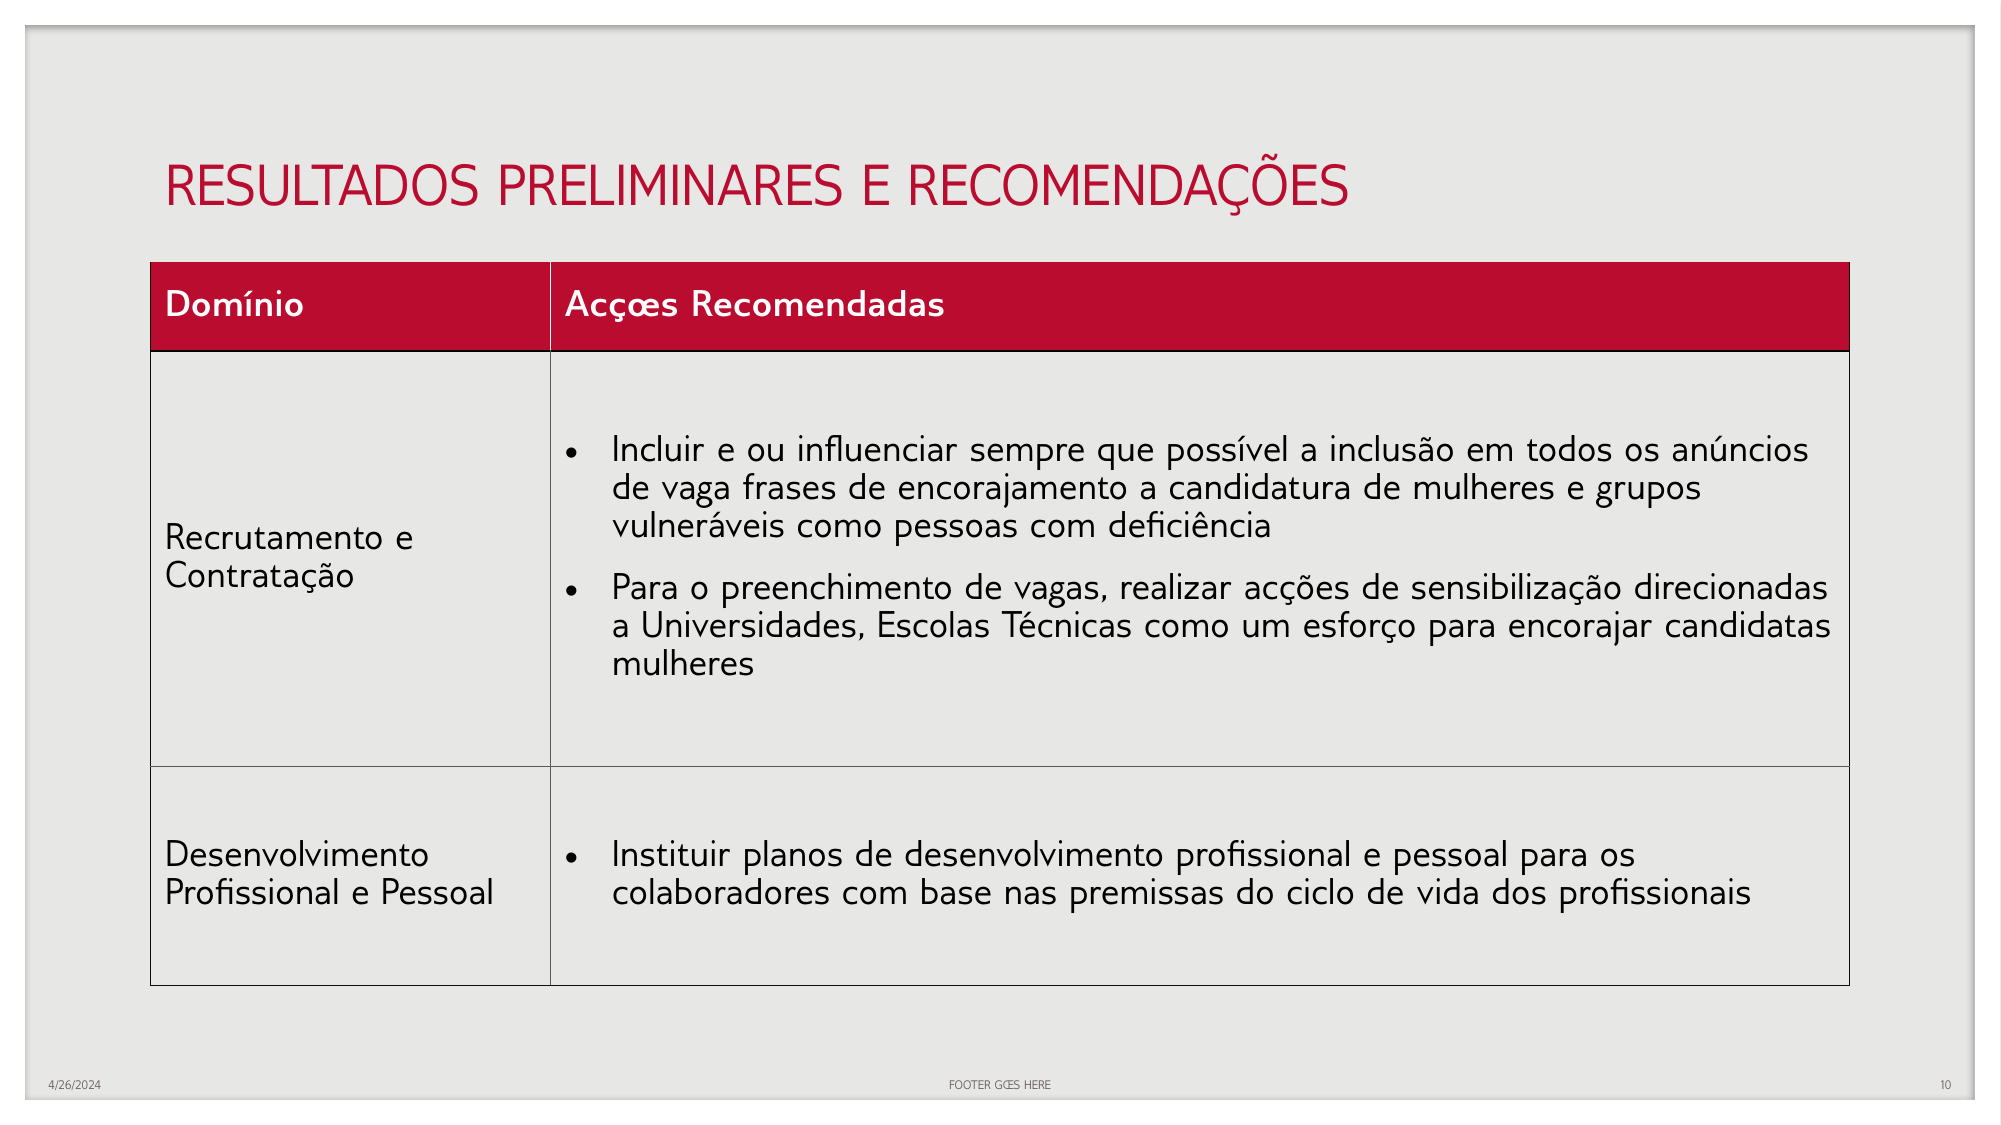

# RESULTADOS PRELIMINARES E RECOMENDAÇÕES
| Domínio | Acçoes Recomendadas |
| --- | --- |
| Recrutamento e Contratação | Incluir e ou influenciar sempre que possível a inclusão em todos os anúncios de vaga frases de encorajamento a candidatura de mulheres e grupos vulneráveis como pessoas com deficiência Para o preenchimento de vagas, realizar acções de sensibilização direcionadas a Universidades, Escolas Técnicas como um esforço para encorajar candidatas mulheres |
| Desenvolvimento Profissional e Pessoal | Instituir planos de desenvolvimento profissional e pessoal para os colaboradores com base nas premissas do ciclo de vida dos profissionais |
4/26/2024
FOOTER GOES HERE
10